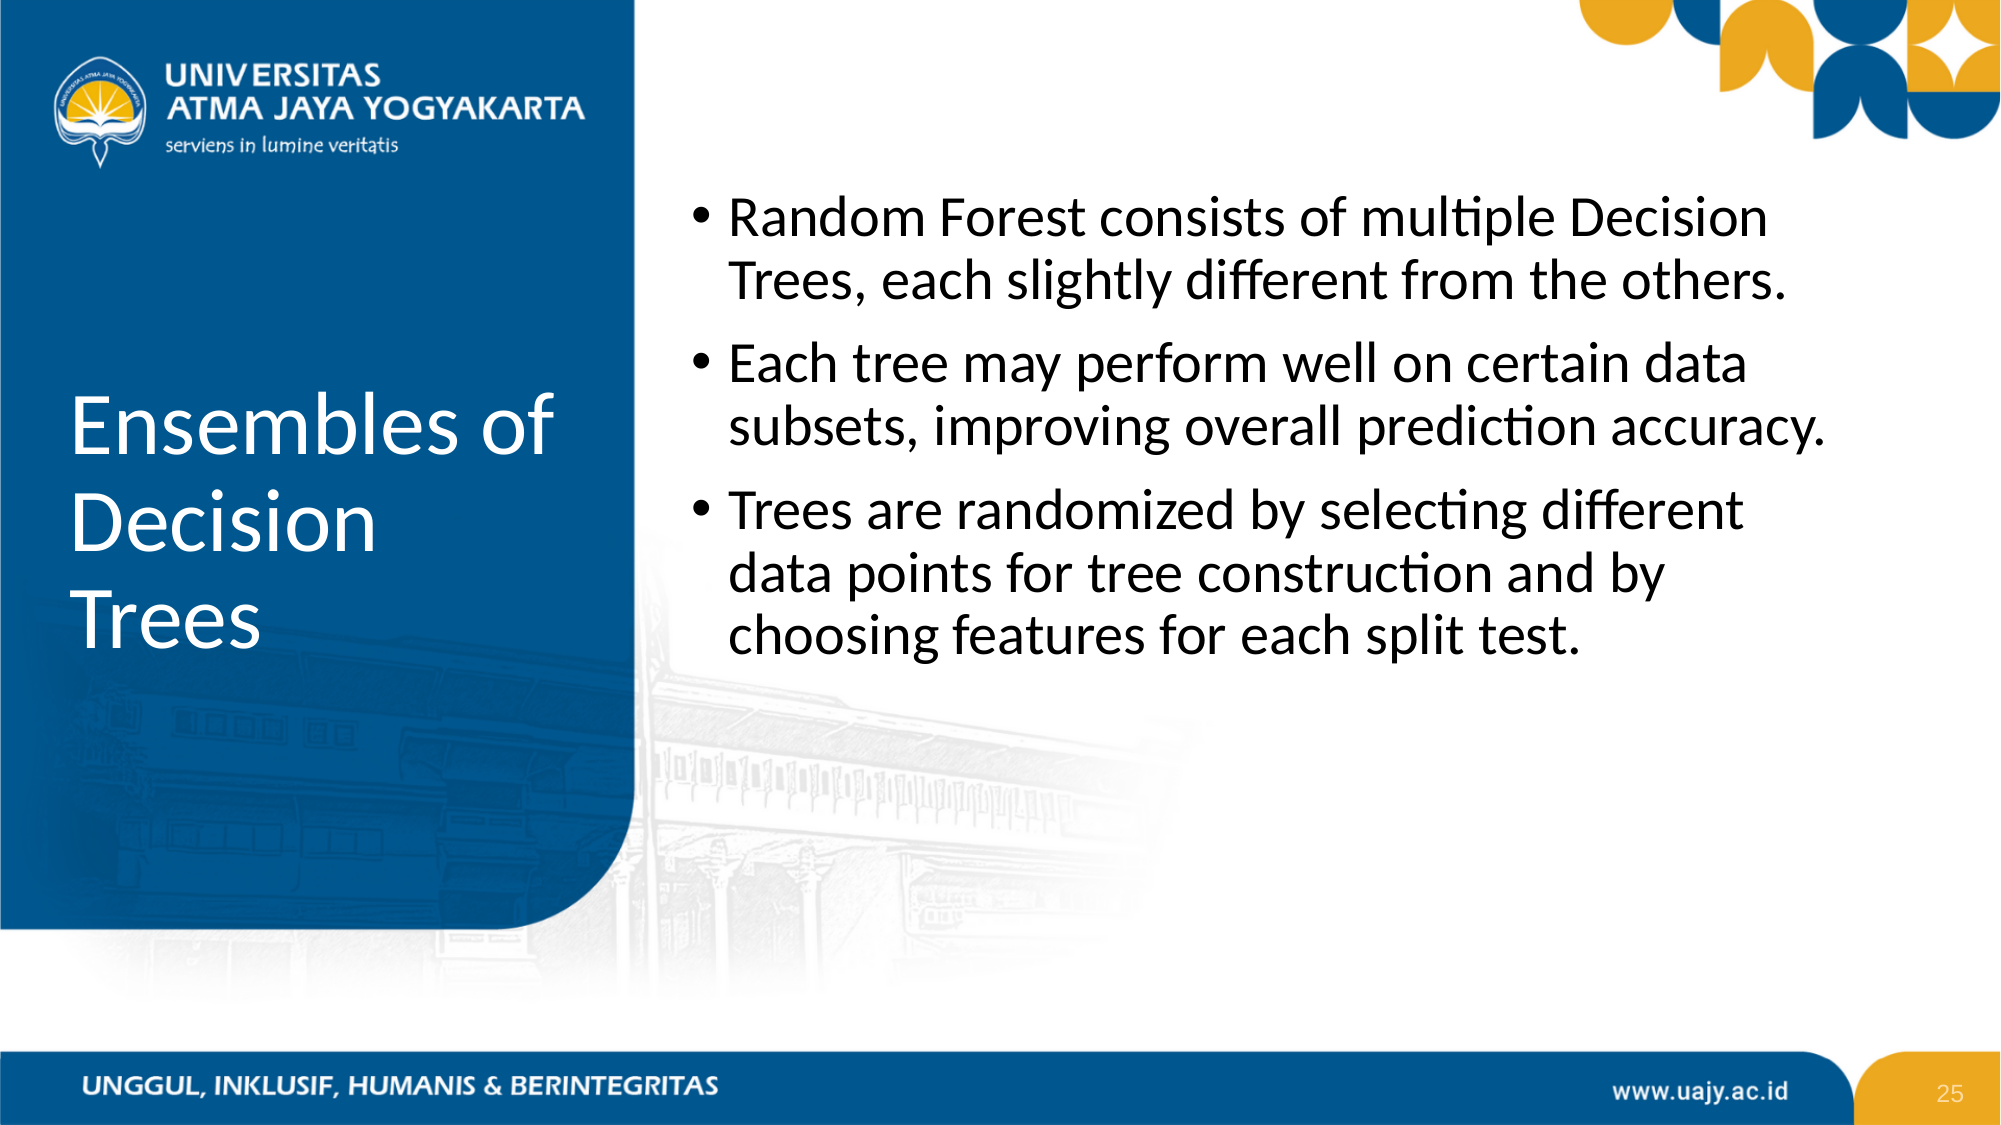

Random Forest consists of multiple Decision Trees, each slightly different from the others.
Each tree may perform well on certain data subsets, improving overall prediction accuracy.
Trees are randomized by selecting different data points for tree construction and by choosing features for each split test.
# Ensembles of Decision Trees
25